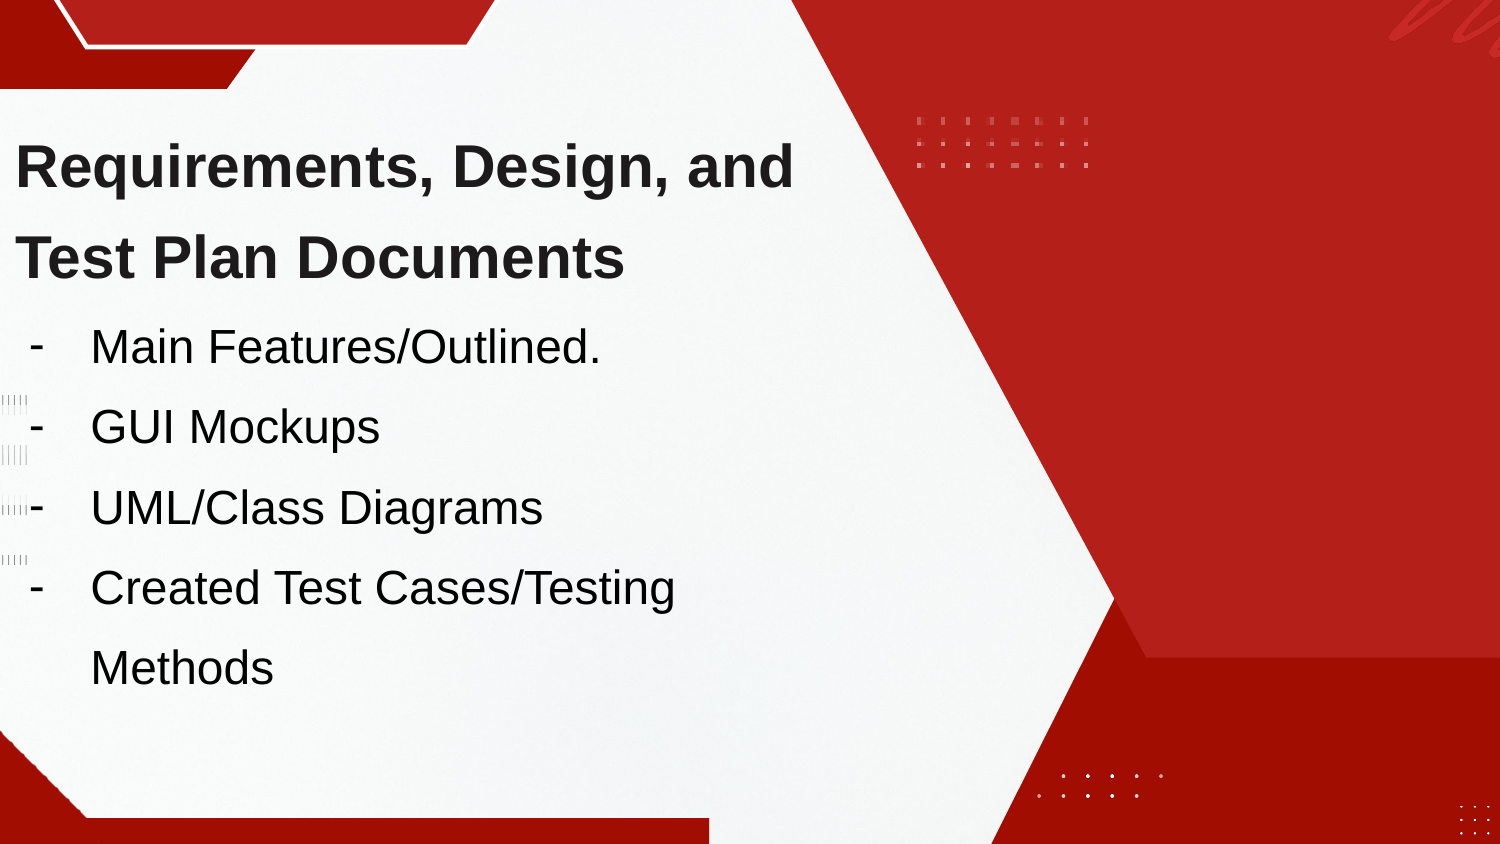

Requirements, Design, and Test Plan Documents

Main Features/Outlined.
GUI Mockups
UML/Class Diagrams
Created Test Cases/Testing Methods